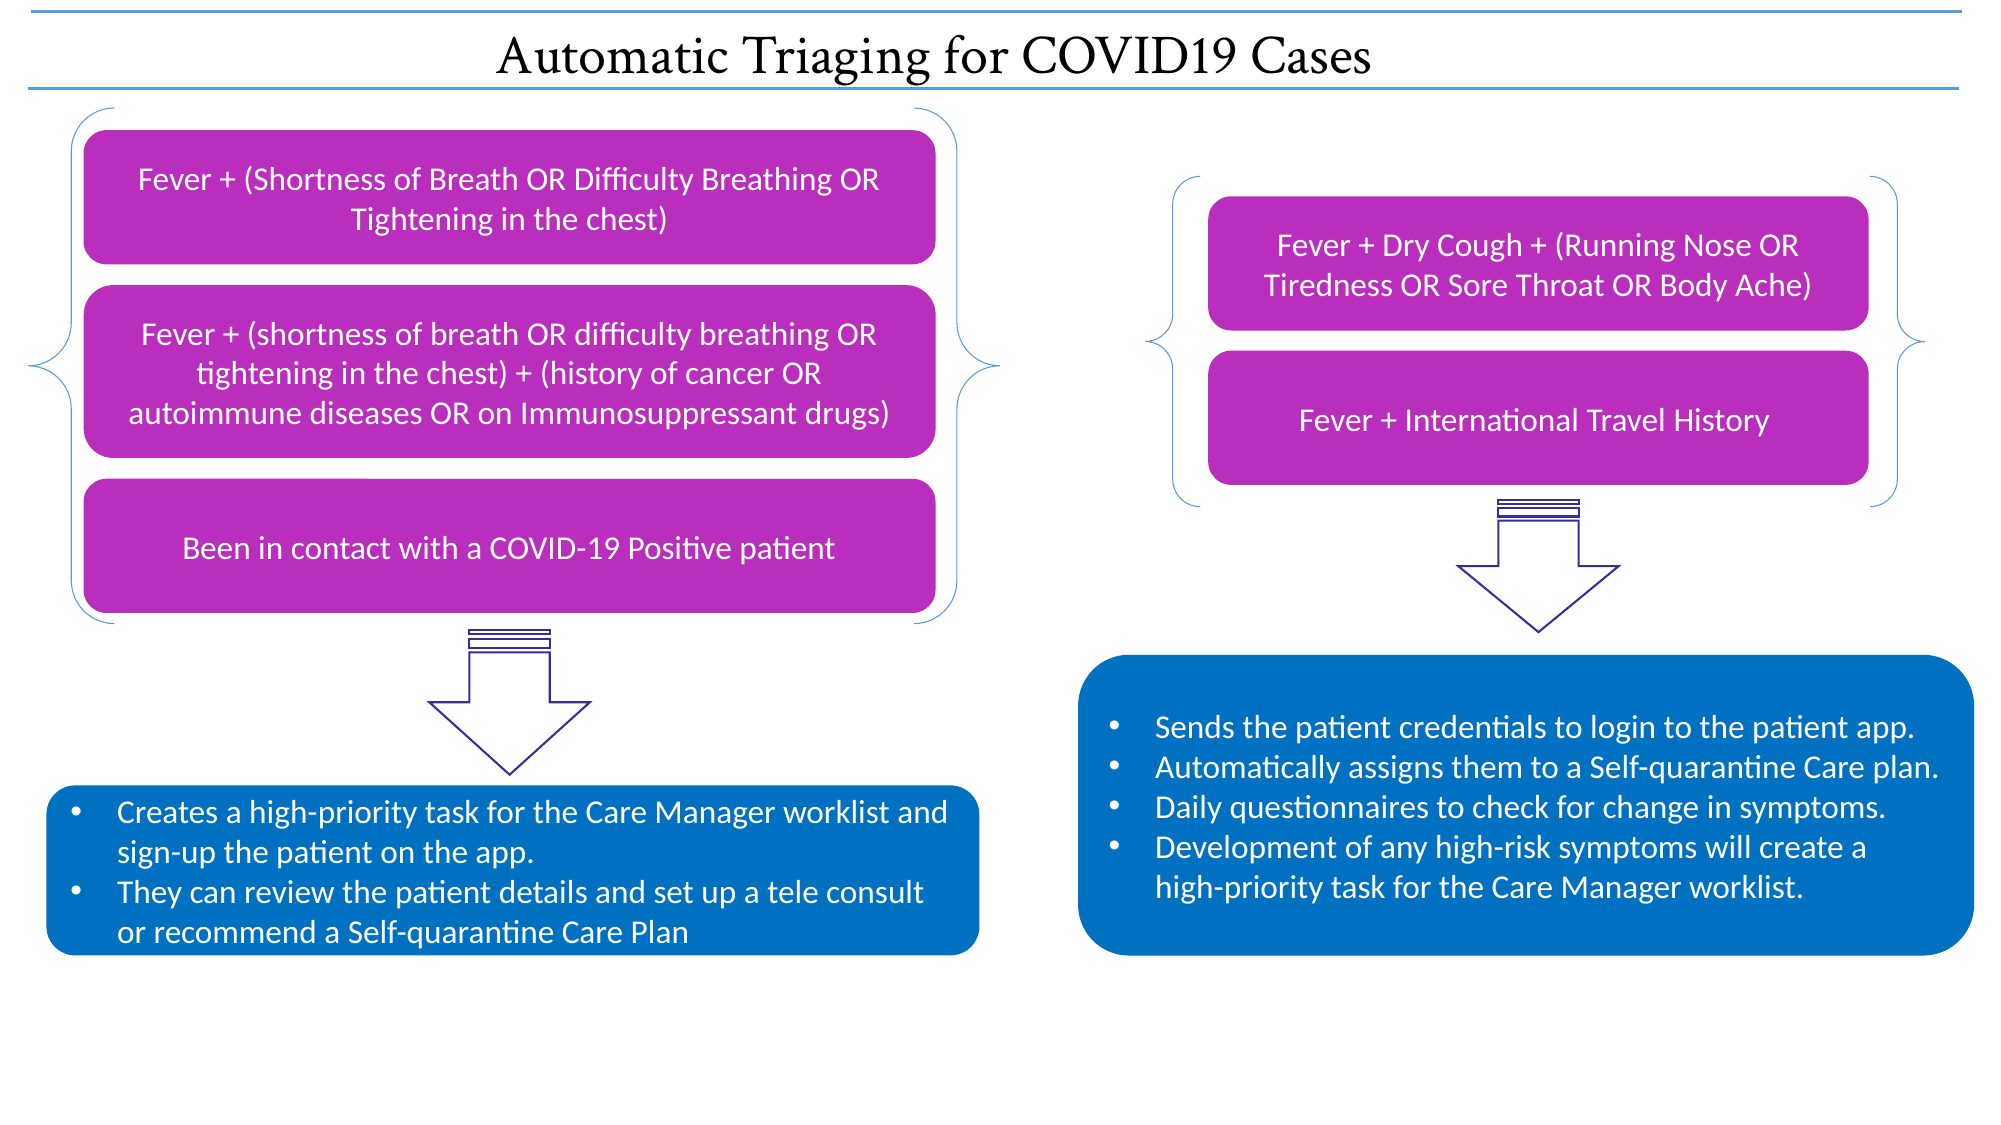

Automatic Triaging for COVID19 Cases

Fever + (Shortness of Breath OR Difficulty Breathing OR Tightening in the chest)

Fever + Dry Cough + (Running Nose OR Tiredness OR Sore Throat OR Body Ache)
Fever + (shortness of breath OR difficulty breathing OR tightening in the chest) + (history of cancer OR autoimmune diseases OR on Immunosuppressant drugs)
Fever + International Travel History
Been in contact with a COVID-19 Positive patient

Sends the patient credentials to login to the patient app.
Automatically assigns them to a Self-quarantine Care plan.
Daily questionnaires to check for change in symptoms.
Development of any high-risk symptoms will create a high-priority task for the Care Manager worklist.
Creates a high-priority task for the Care Manager worklist and sign-up the patient on the app.
They can review the patient details and set up a tele consult or recommend a Self-quarantine Care Plan